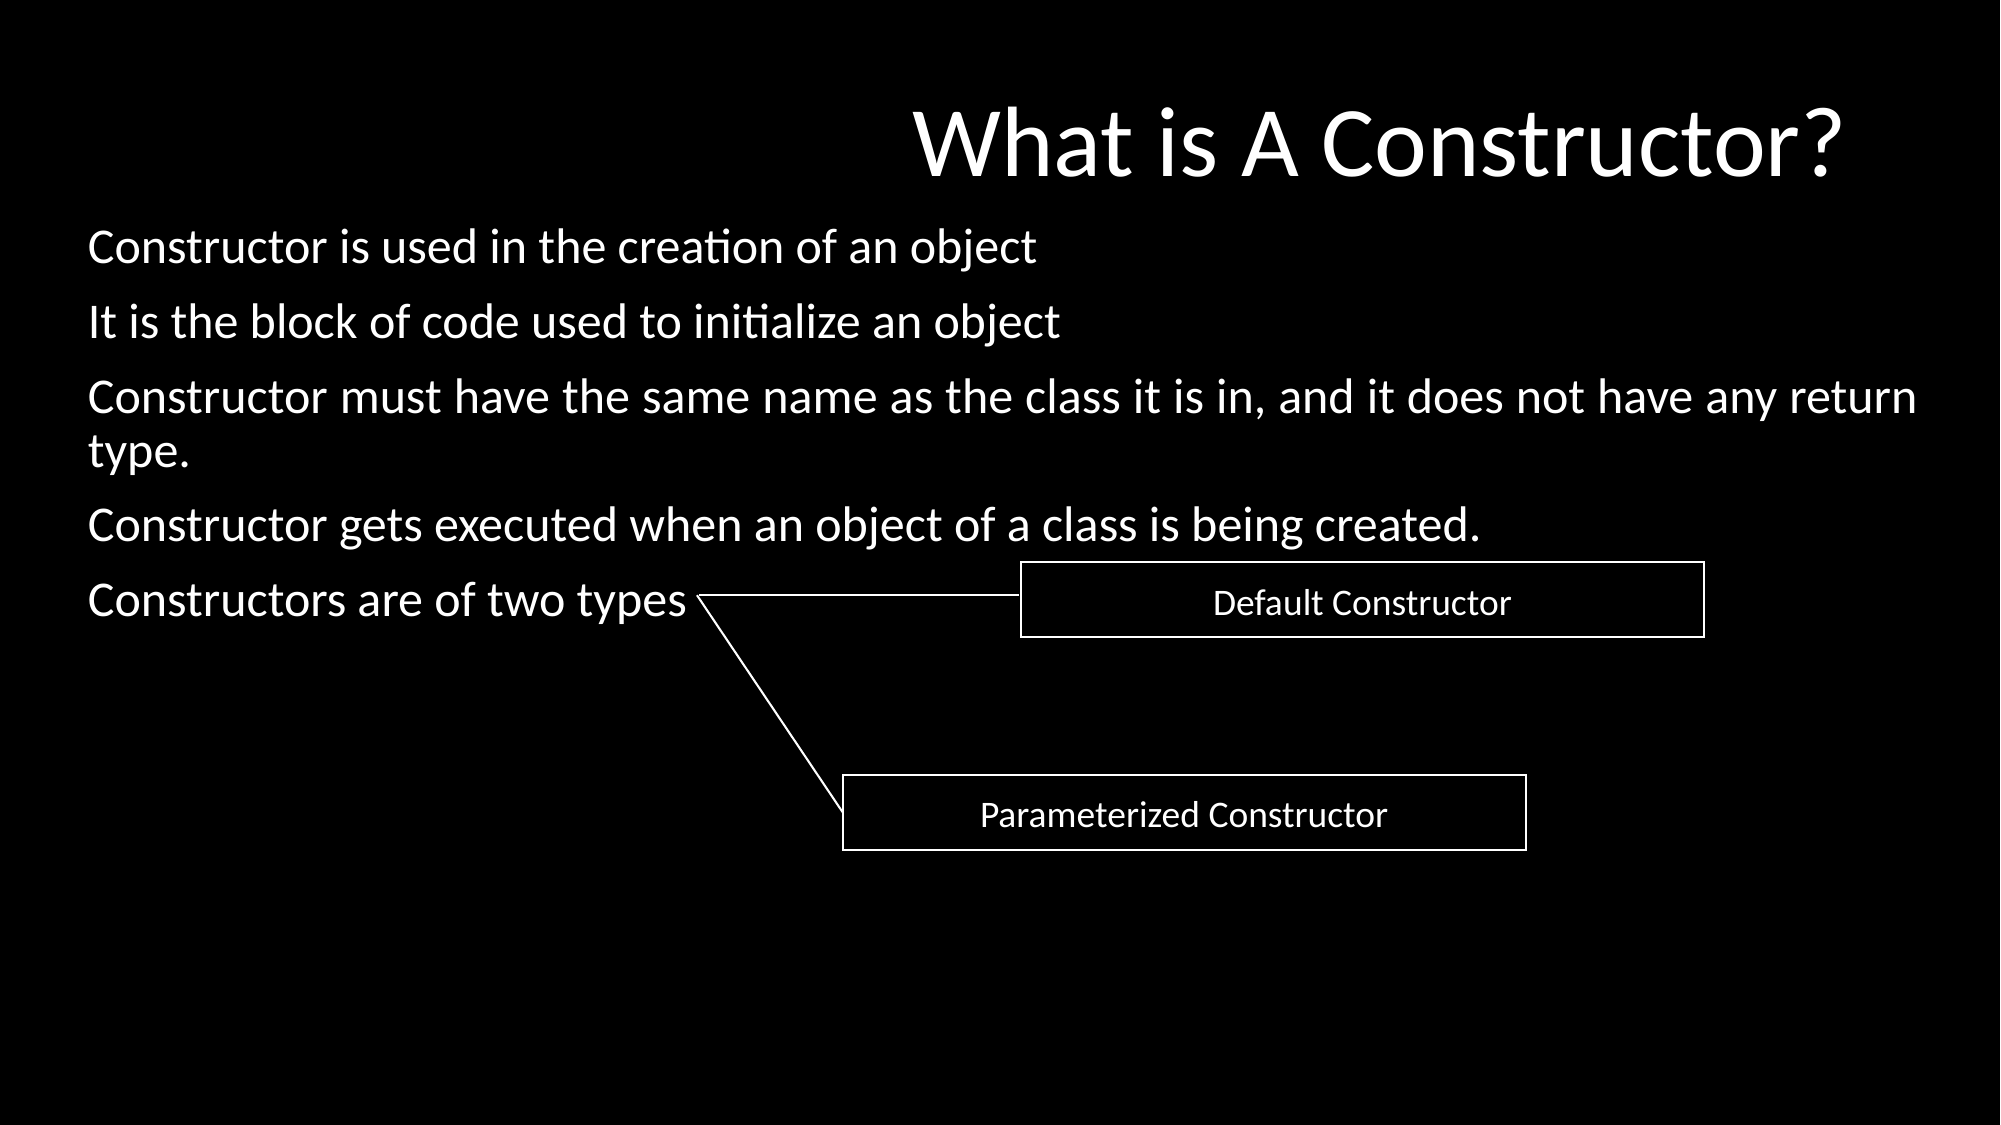

# What is A Constructor?
Constructor is used in the creation of an object
It is the block of code used to initialize an object
Constructor must have the same name as the class it is in, and it does not have any return type.
Constructor gets executed when an object of a class is being created.
Constructors are of two types

Default Constructor
Parameterized Constructor